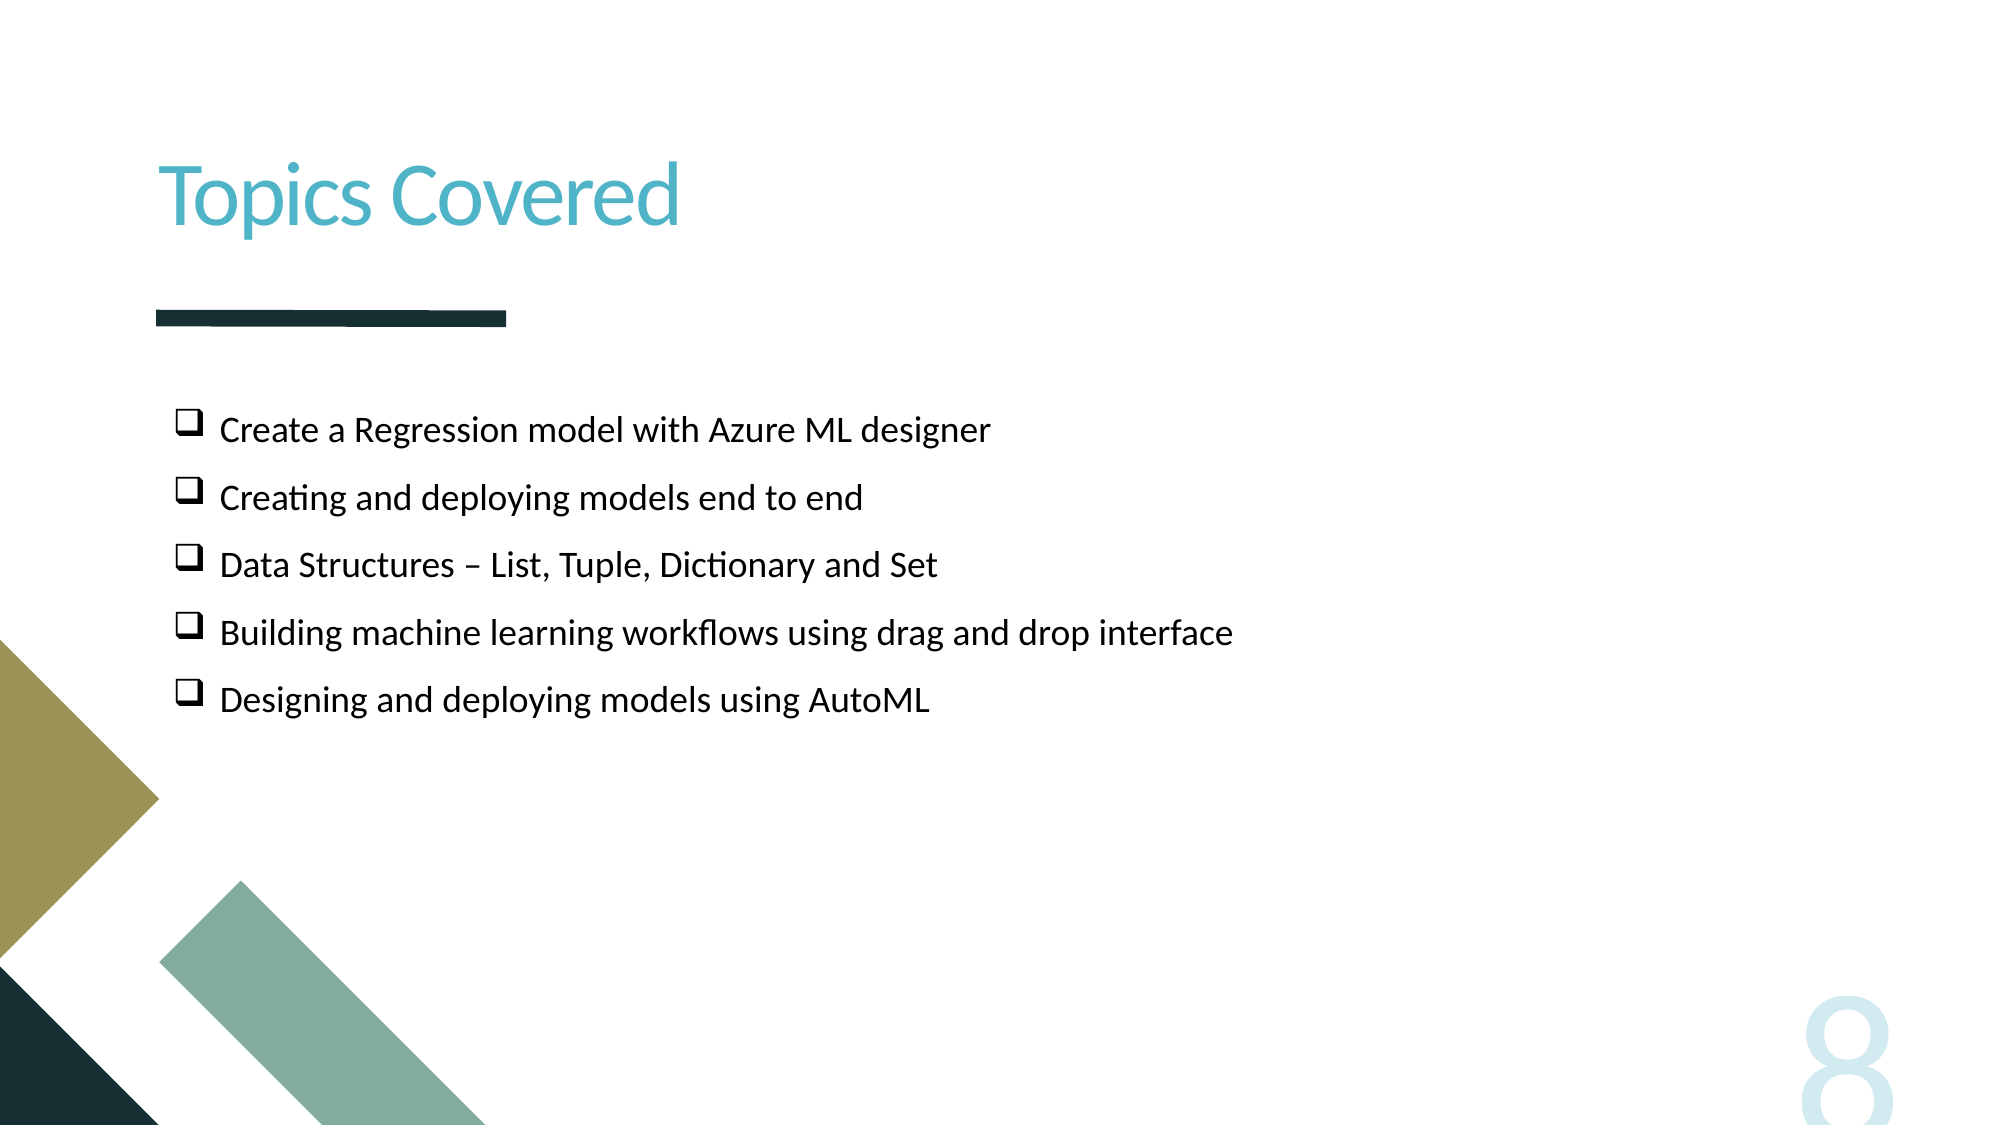

# Topics Covered
Create a Regression model with Azure ML designer
Creating and deploying models end to end
Data Structures – List, Tuple, Dictionary and Set
Building machine learning workflows using drag and drop interface
Designing and deploying models using AutoML

8